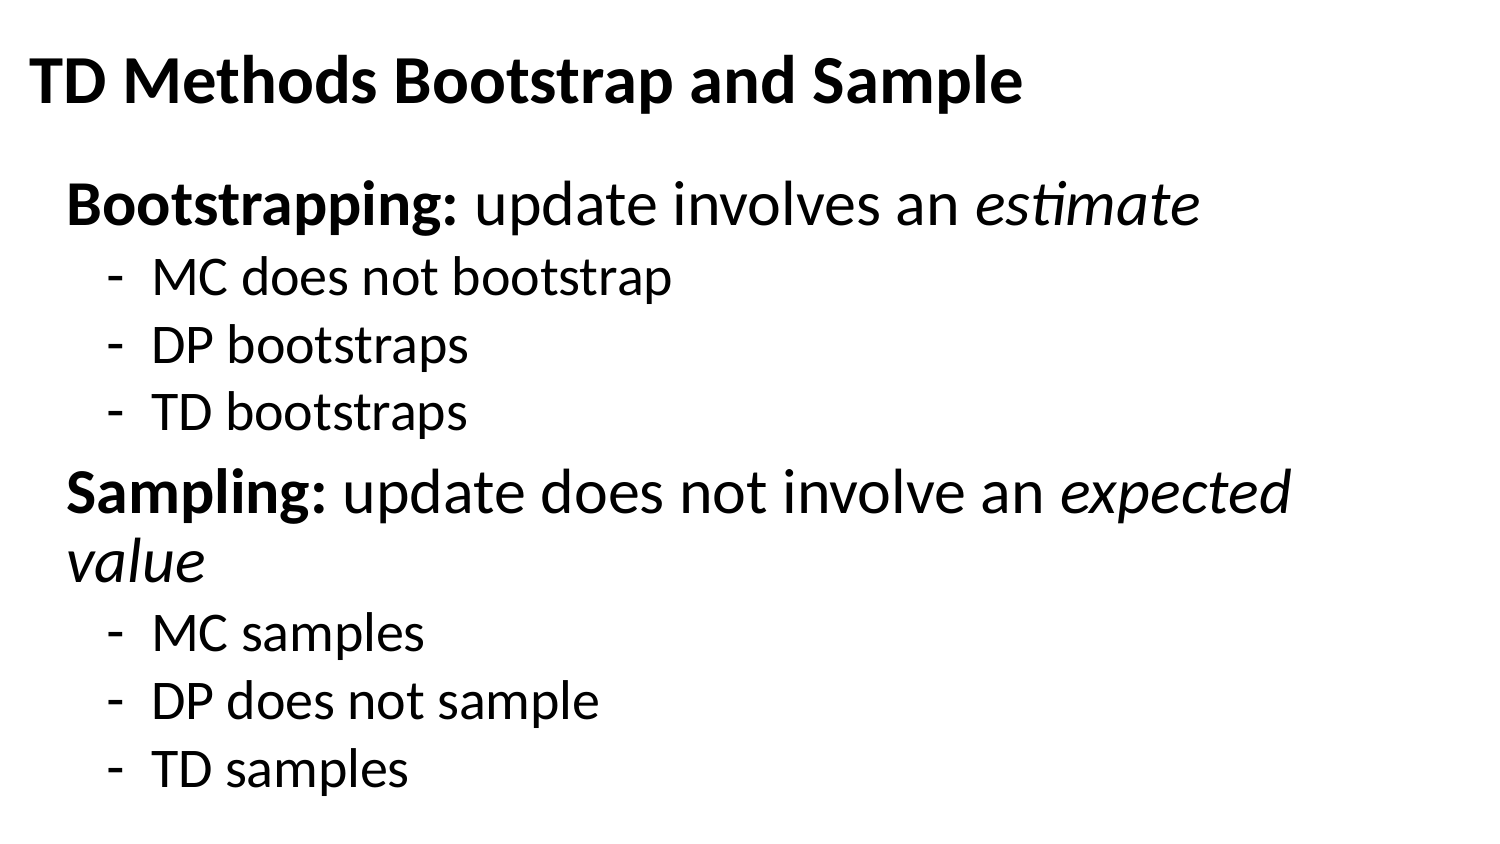

# TD Methods Bootstrap and Sample
Bootstrapping: update involves an estimate
MC does not bootstrap
DP bootstraps
TD bootstraps
Sampling: update does not involve an expected value
MC samples
DP does not sample
TD samples